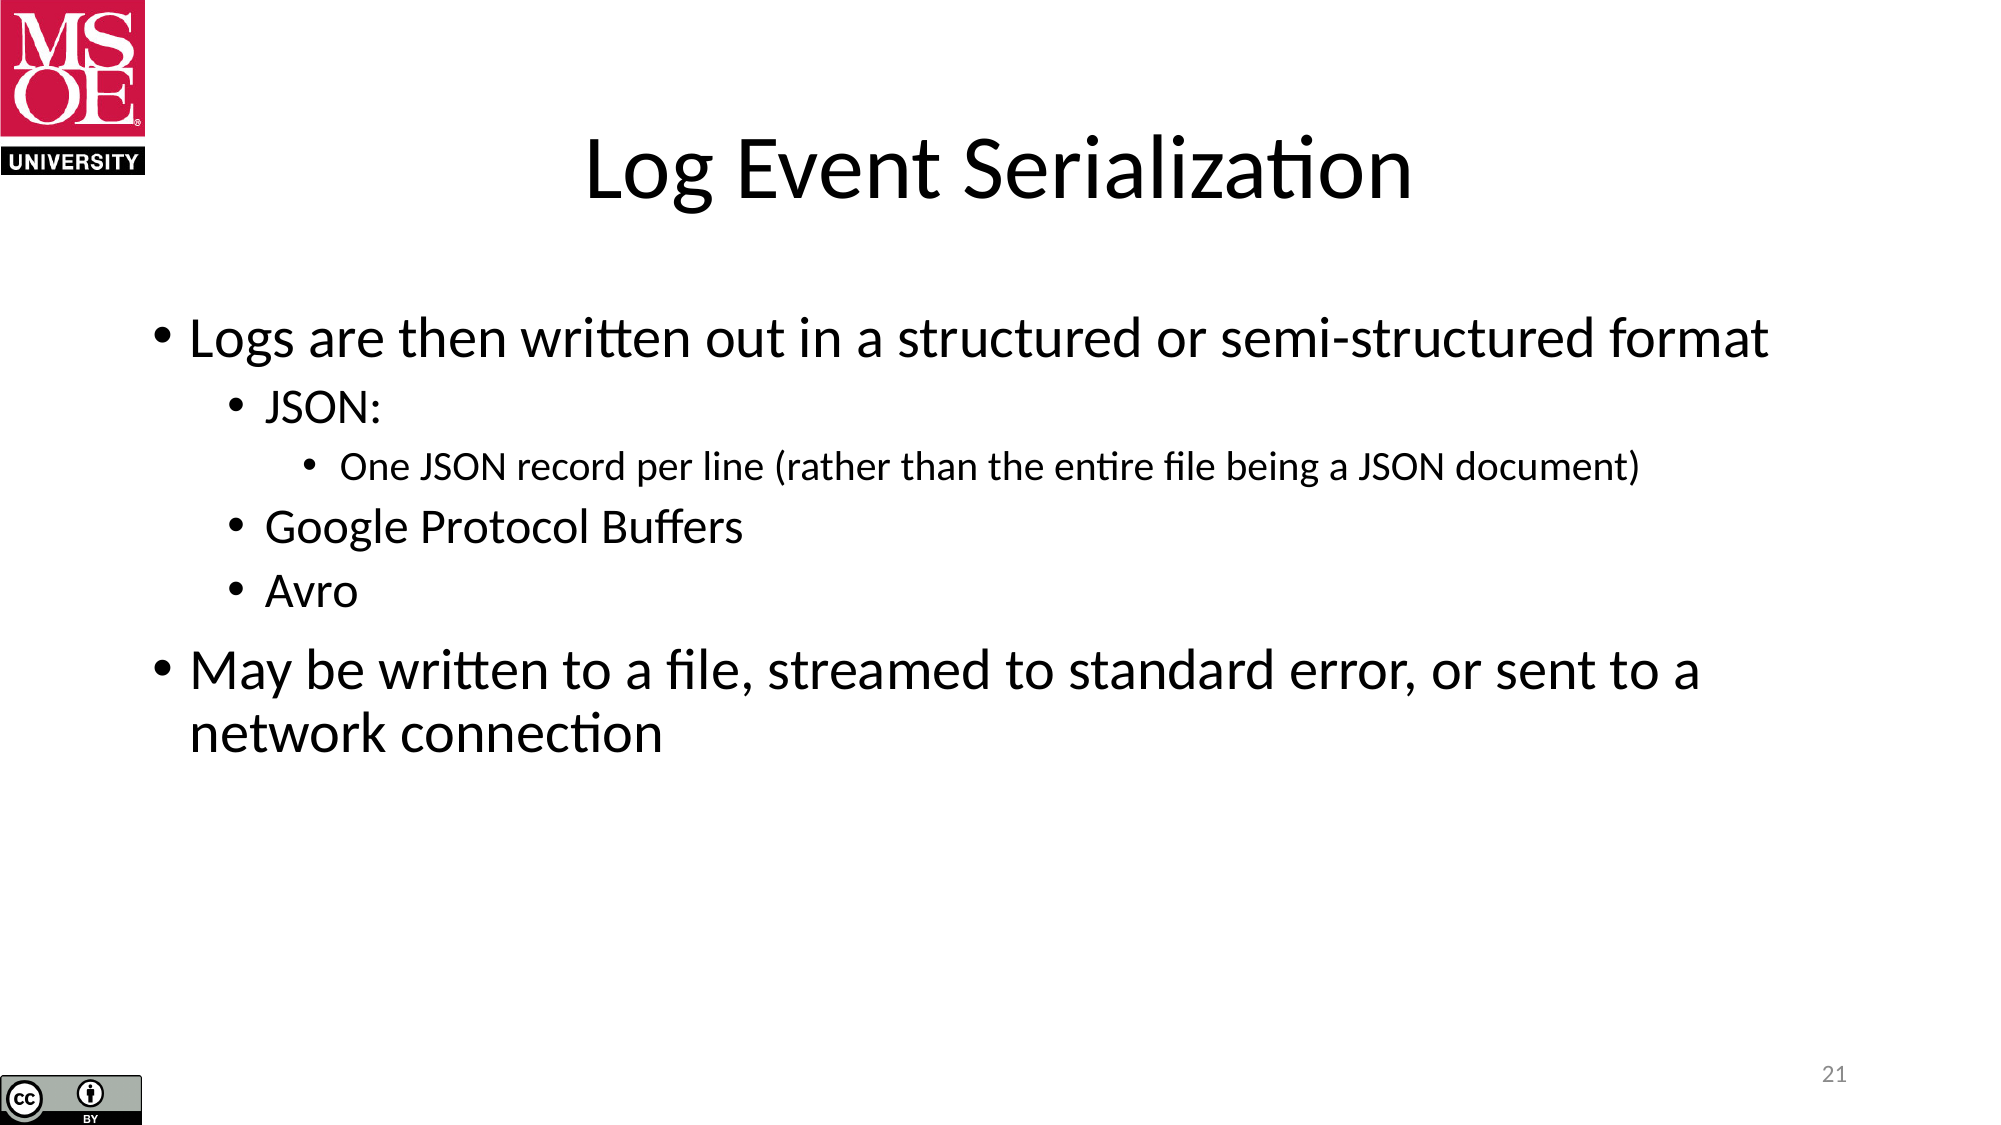

# Log Event Serialization
Logs are then written out in a structured or semi-structured format
JSON:
One JSON record per line (rather than the entire file being a JSON document)
Google Protocol Buffers
Avro
May be written to a file, streamed to standard error, or sent to a network connection

21